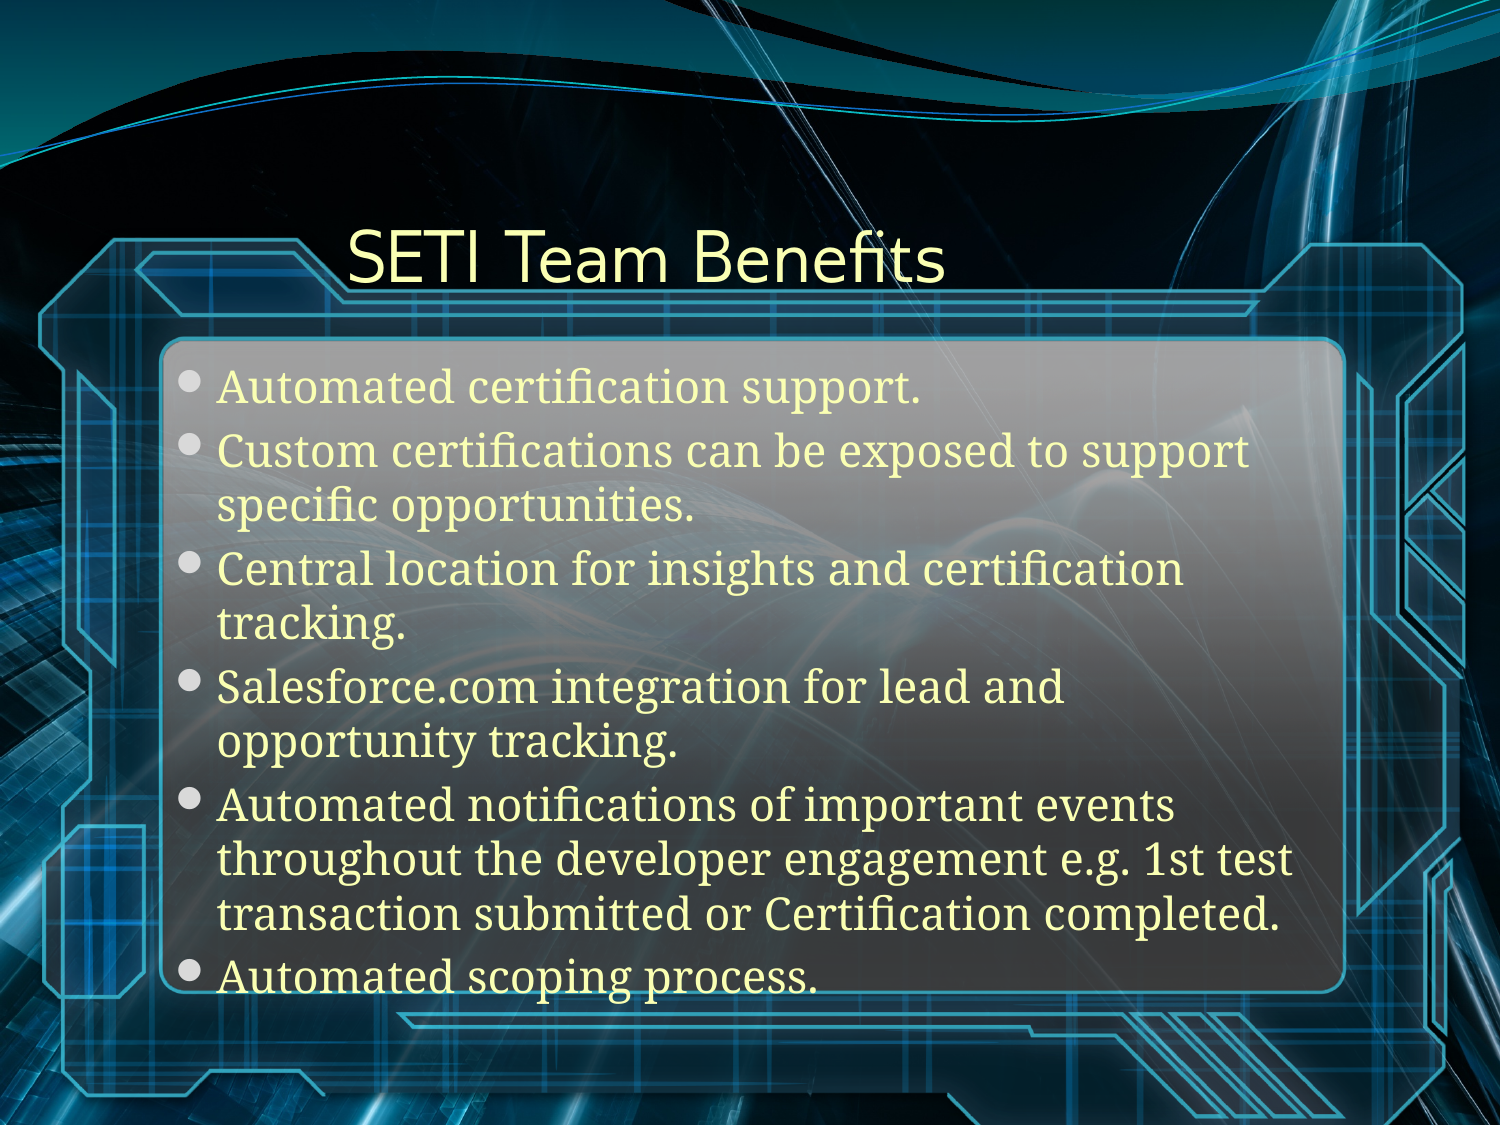

# SETI Team Benefits
Automated certification support.
Custom certifications can be exposed to support specific opportunities.
Central location for insights and certification tracking.
Salesforce.com integration for lead and opportunity tracking.
Automated notifications of important events throughout the developer engagement e.g. 1st test transaction submitted or Certification completed.
Automated scoping process.